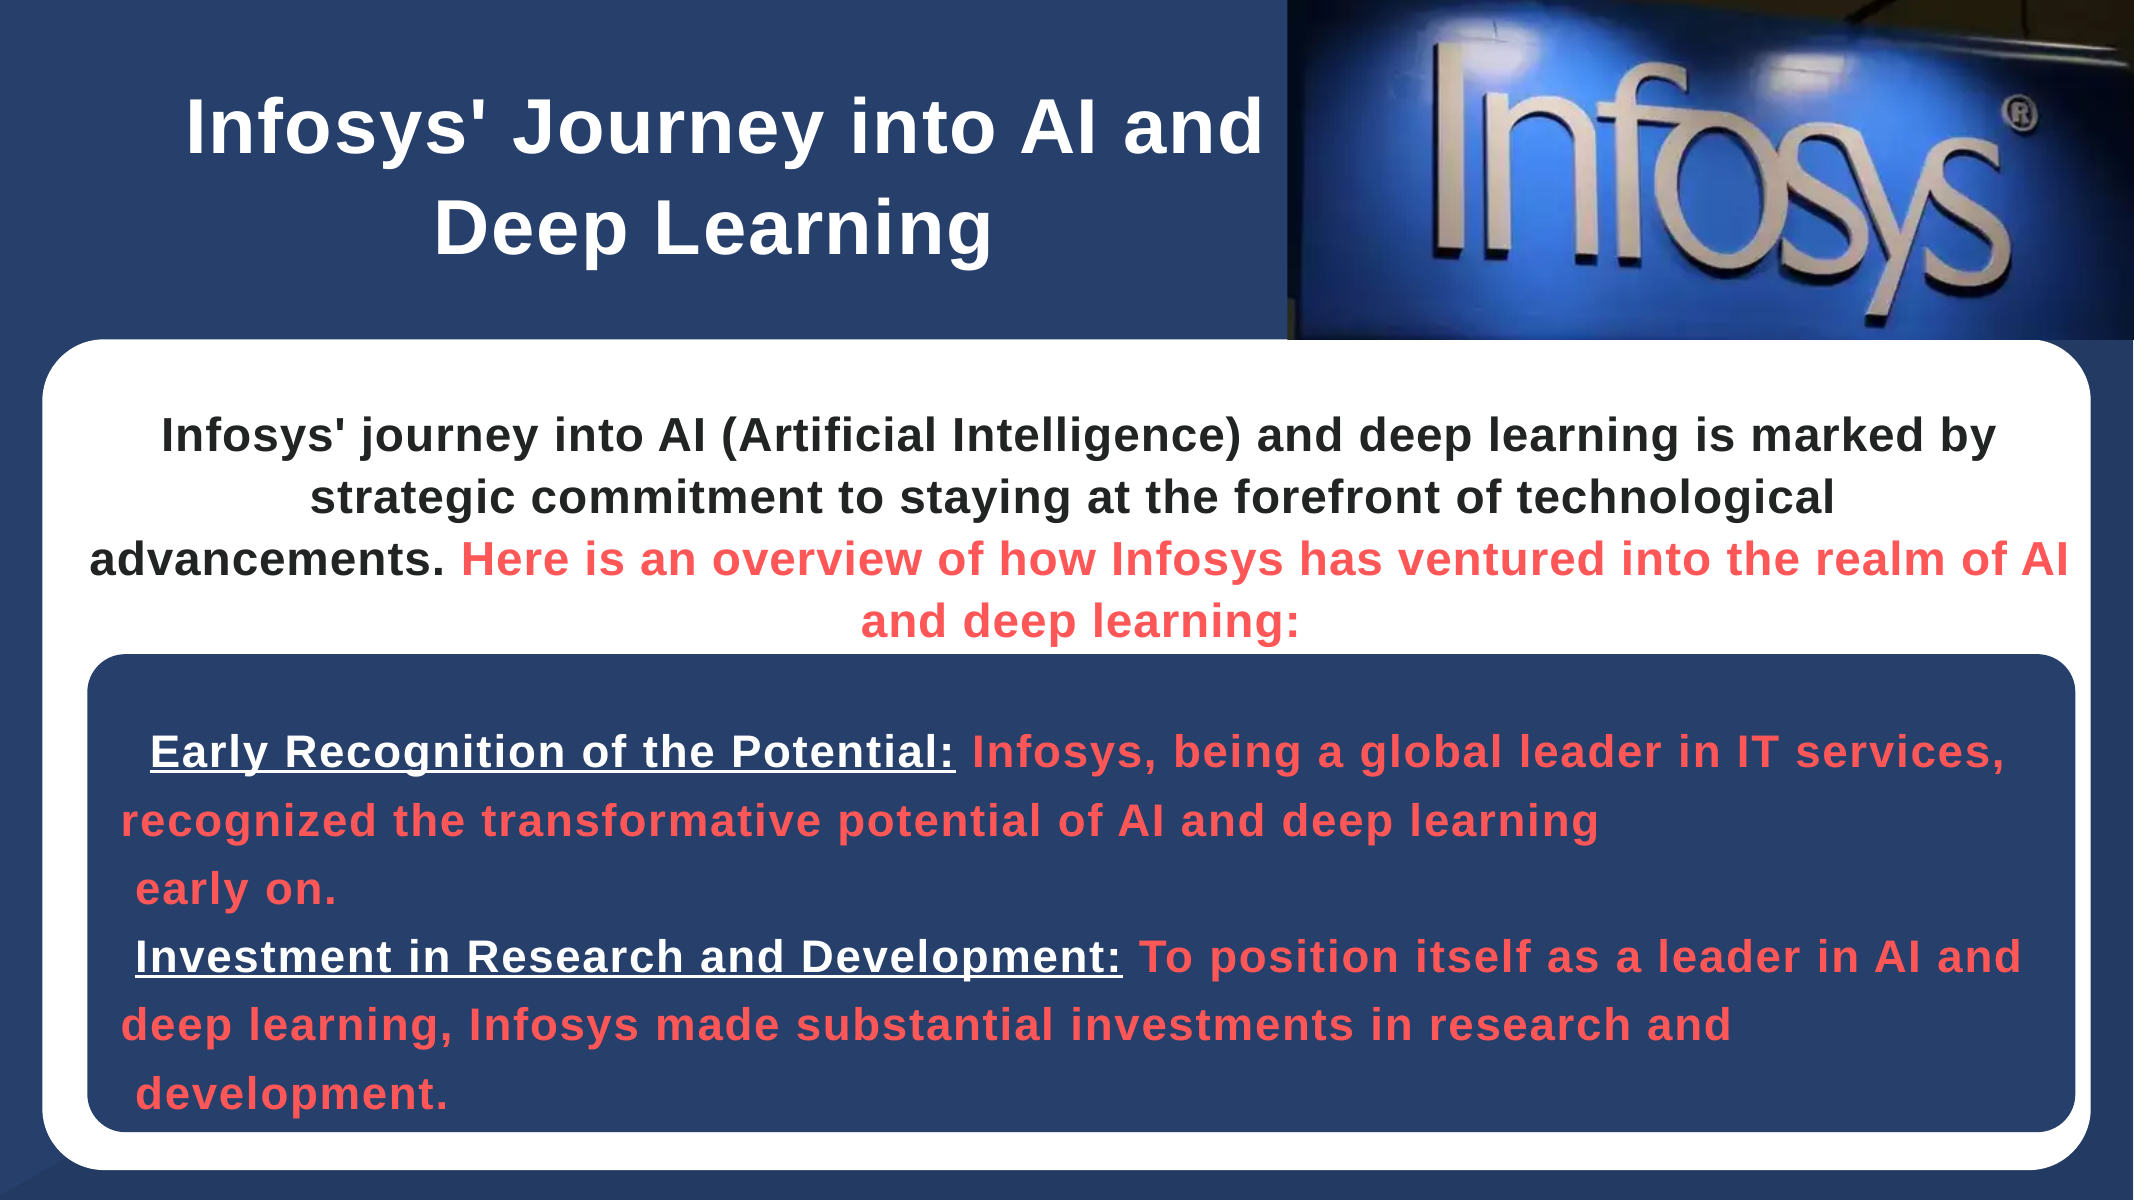

Infosys' Journey into AI and
 Deep Learning

Infosys' journey into AI (Artificial Intelligence) and deep learning is marked by strategic commitment to staying at the forefront of technological
advancements. Here is an overview of how Infosys has ventured into the realm of AI and deep learning:

  Early Recognition of the Potential: Infosys, being a global leader in IT services, recognized the transformative potential of AI and deep learning
 early on.
 Investment in Research and Development: To position itself as a leader in AI and deep learning, Infosys made substantial investments in research and
 development.